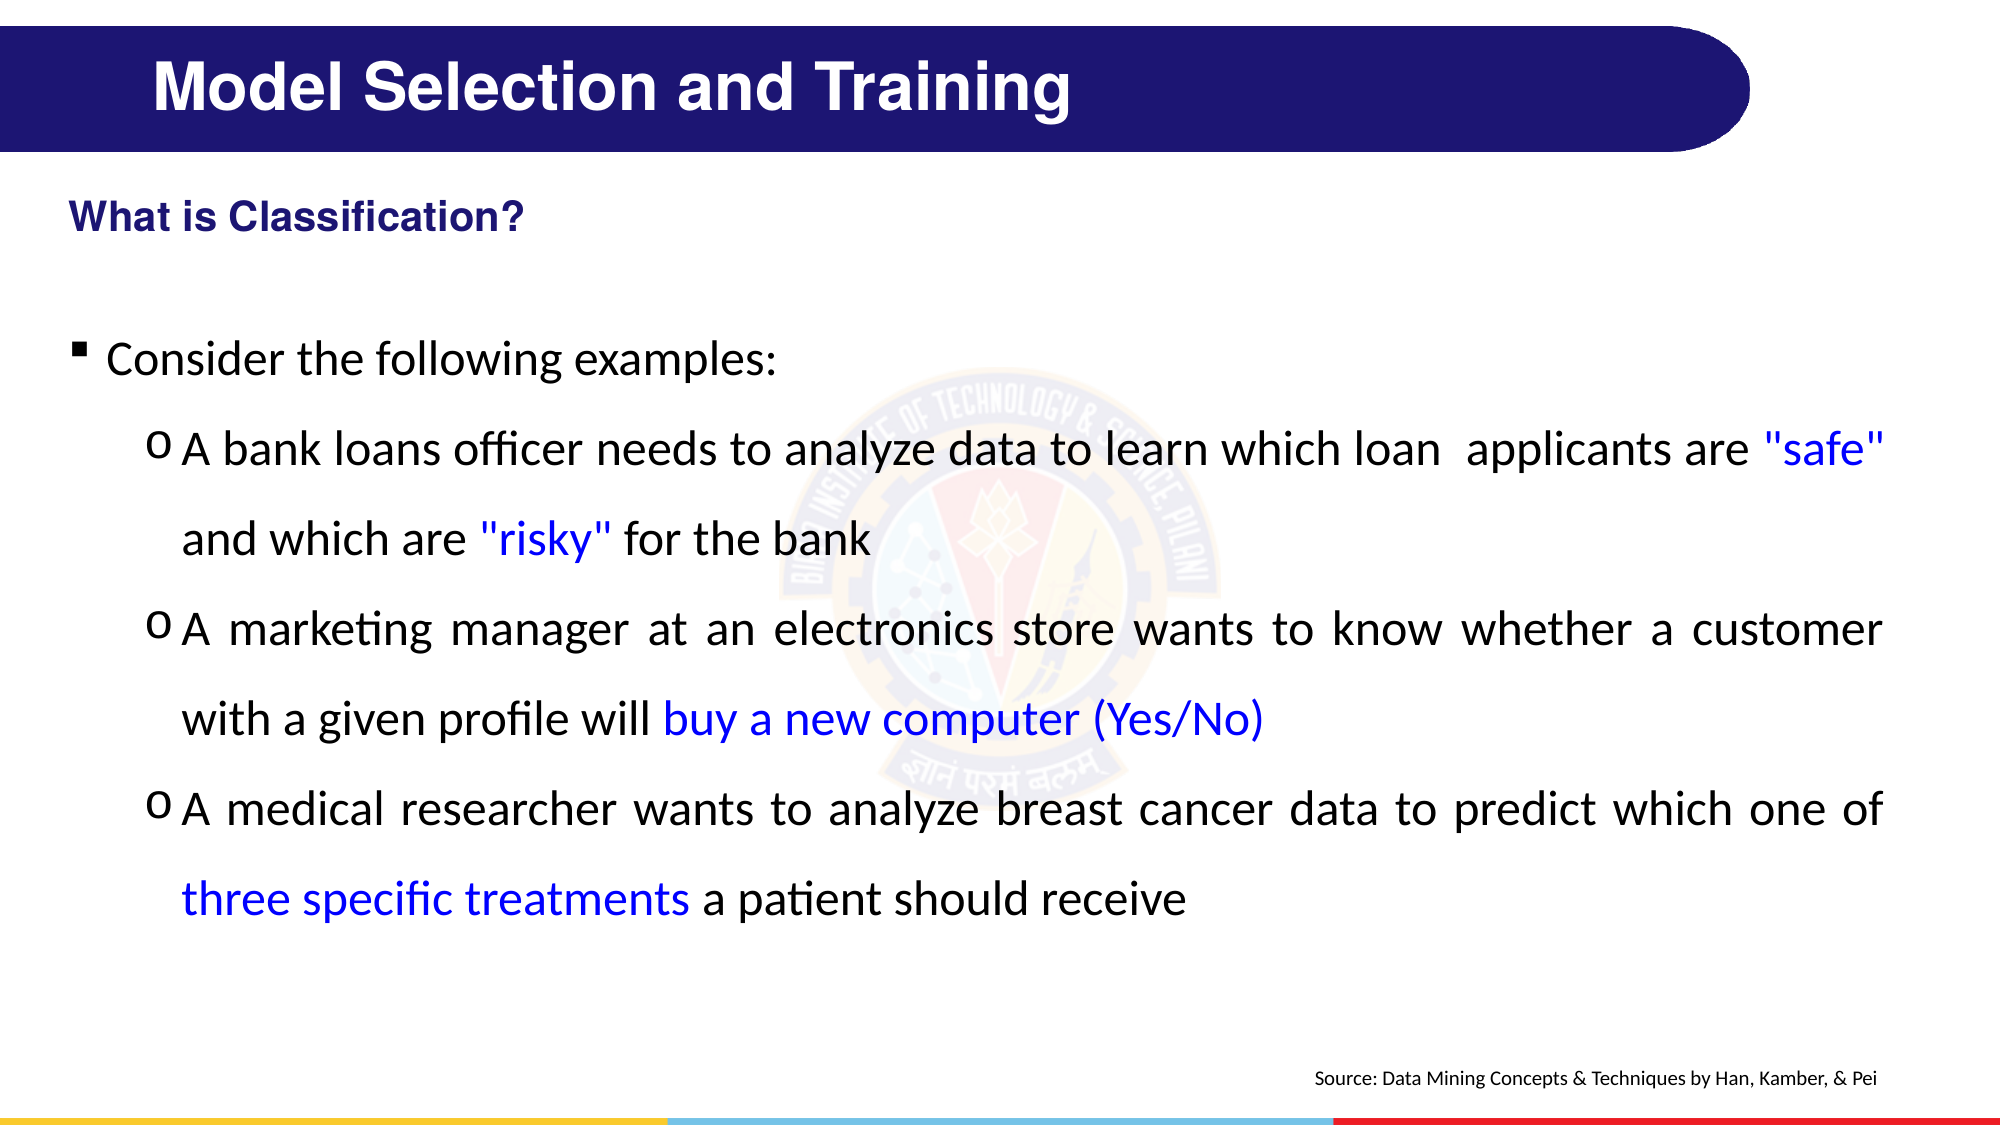

# Model Selection and Training
What is Classification?
Consider the following examples:
A bank loans officer needs to analyze data to learn which loan  applicants are "safe" and which are "risky" for the bank
A marketing manager at an electronics store wants to know whether a customer with a given profile will buy a new computer (Yes/No)
A medical researcher wants to analyze breast cancer data to predict which one of three specific treatments a patient should receive
Source: Data Mining Concepts & Techniques by Han, Kamber, & Pei